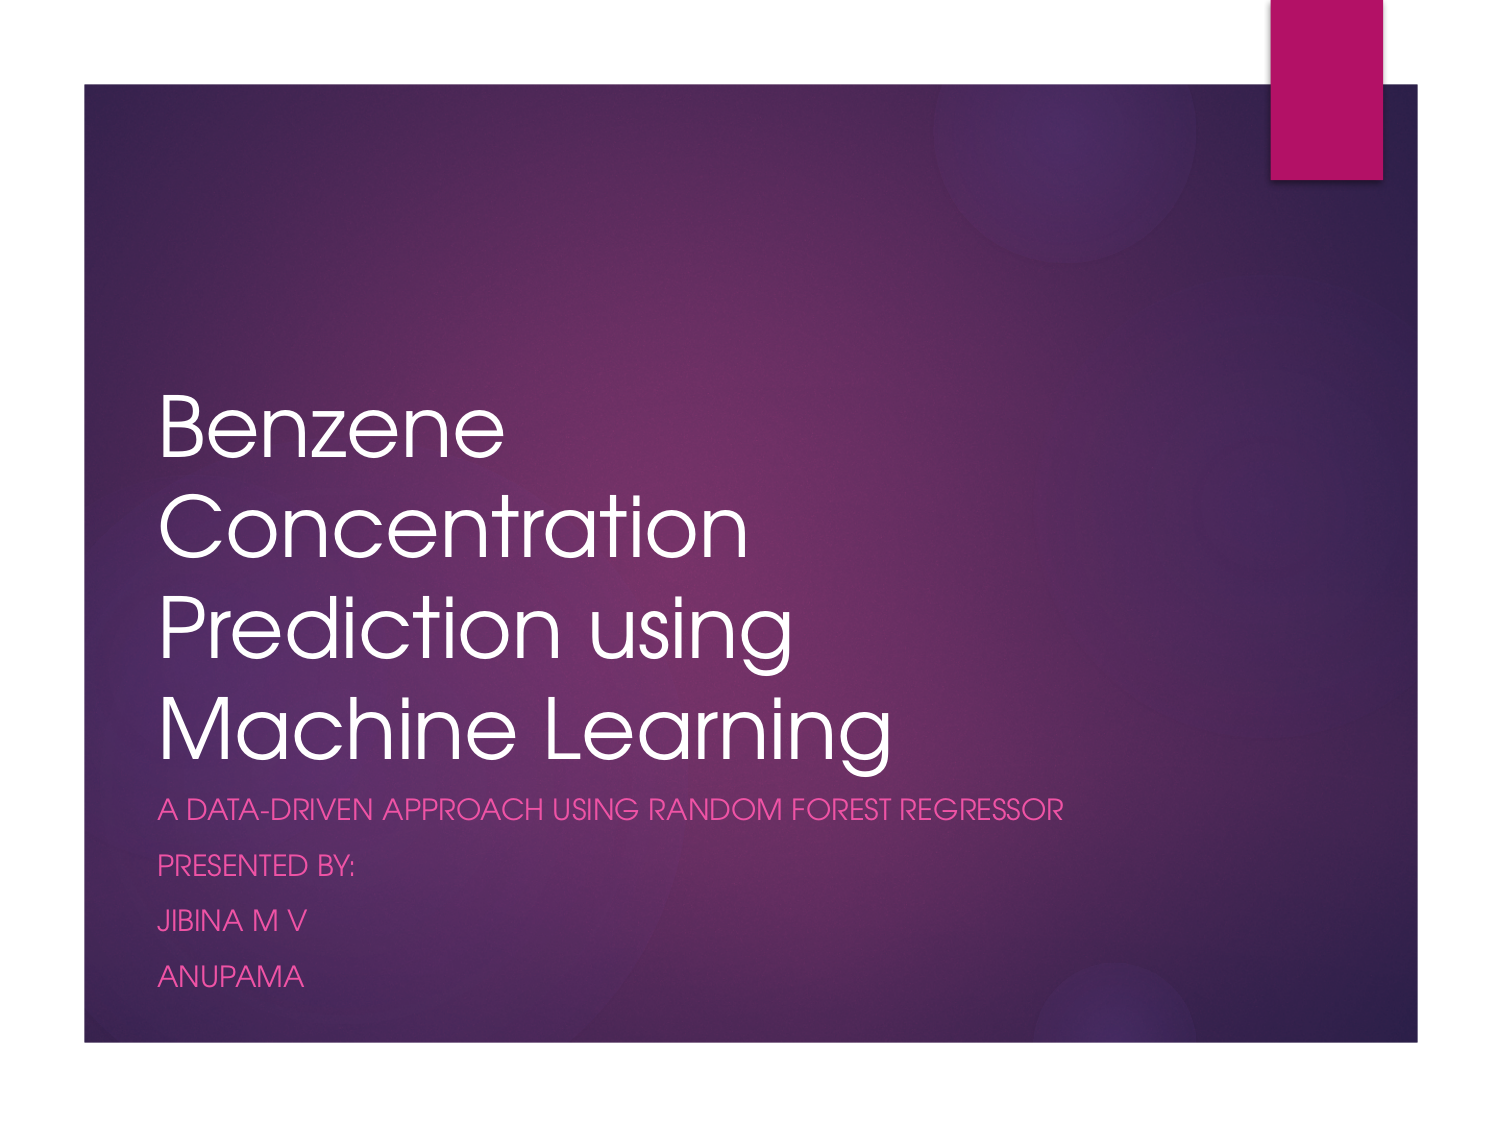

# Benzene Concentration Prediction using Machine Learning
A Data-Driven Approach using Random Forest Regressor
Presented by:
Jibina M V
Anupama